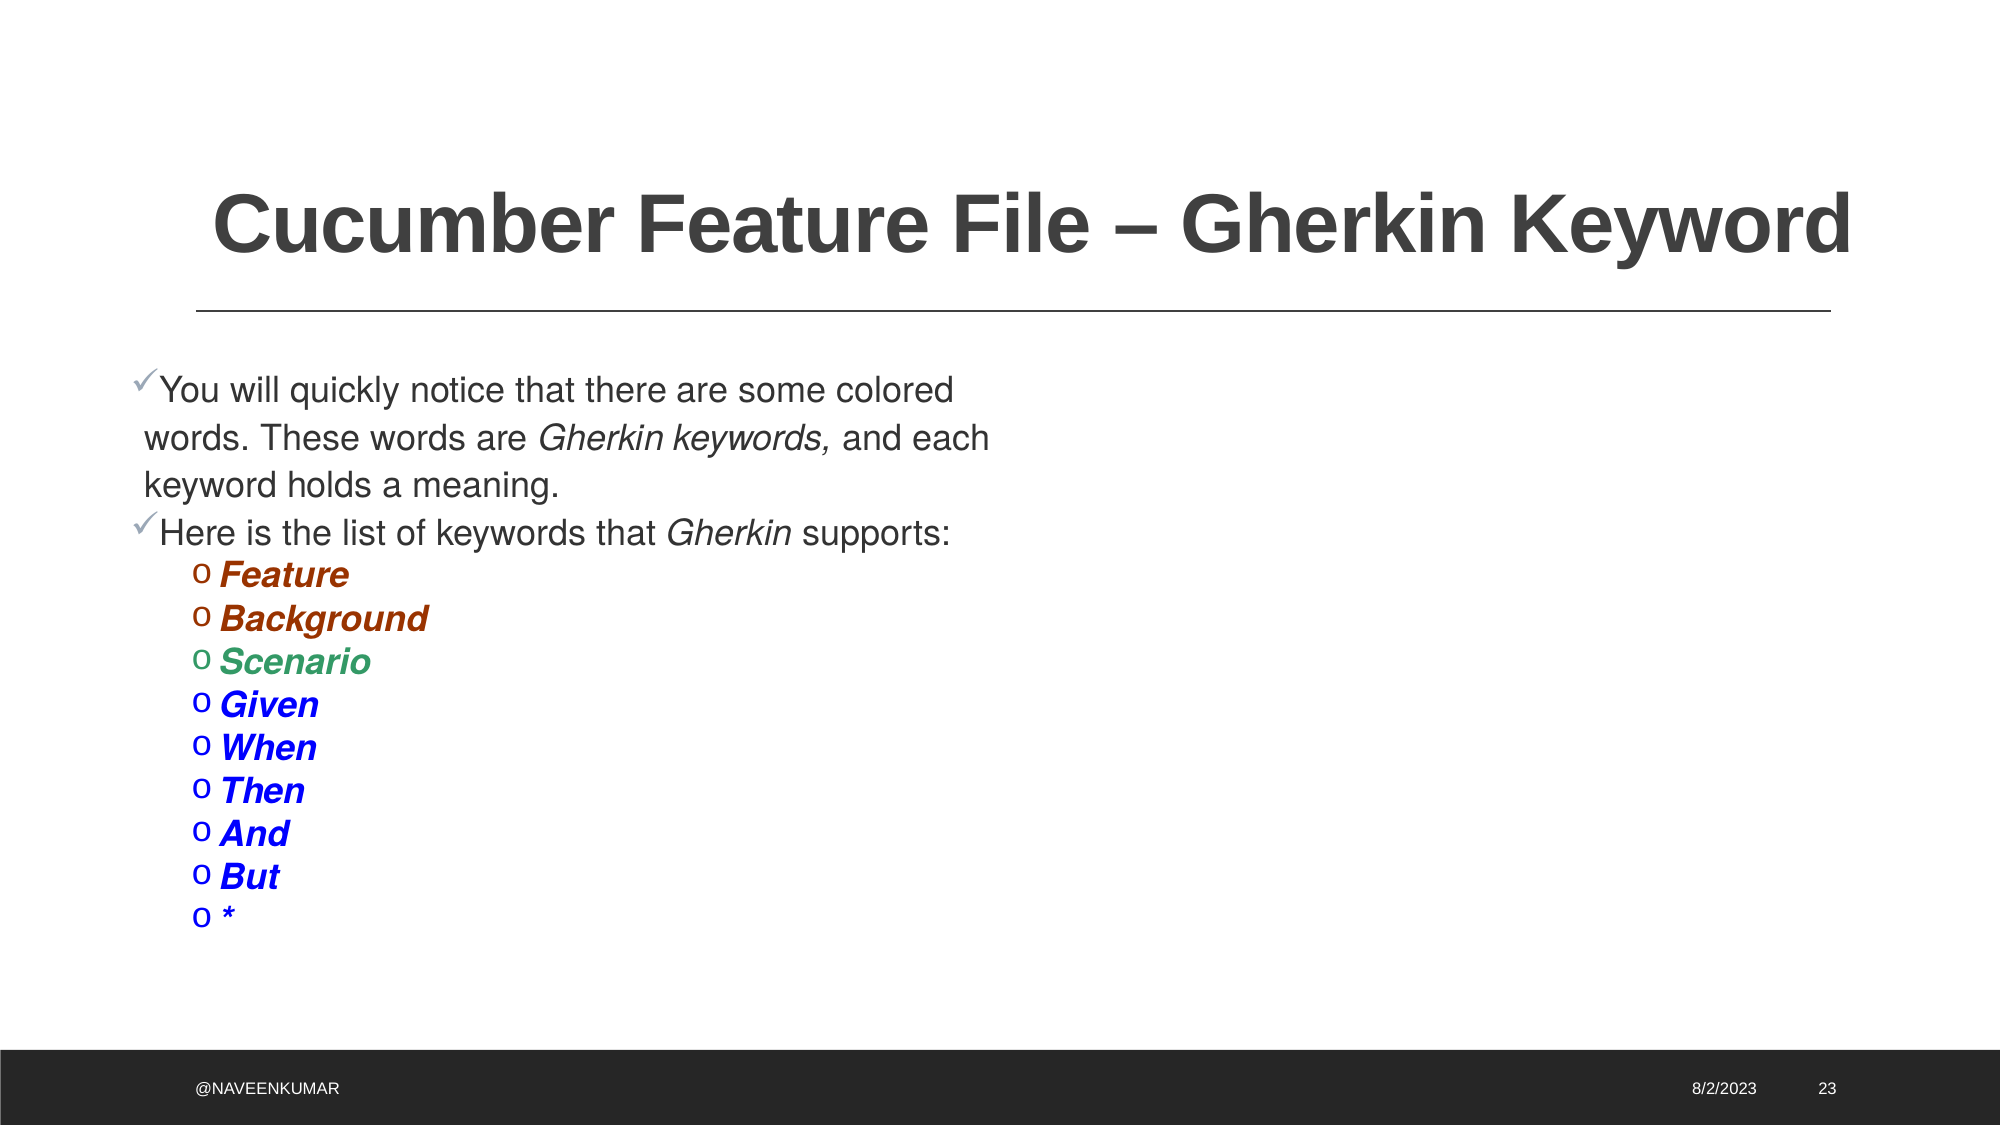

# Cucumber Feature File – Gherkin Keyword
You will quickly notice that there are some colored words. These words are Gherkin keywords, and each keyword holds a meaning.
Here is the list of keywords that Gherkin supports:
Feature
Background
Scenario
Given
When
Then
And
But
*
@NAVEENKUMAR
8/2/2023
23